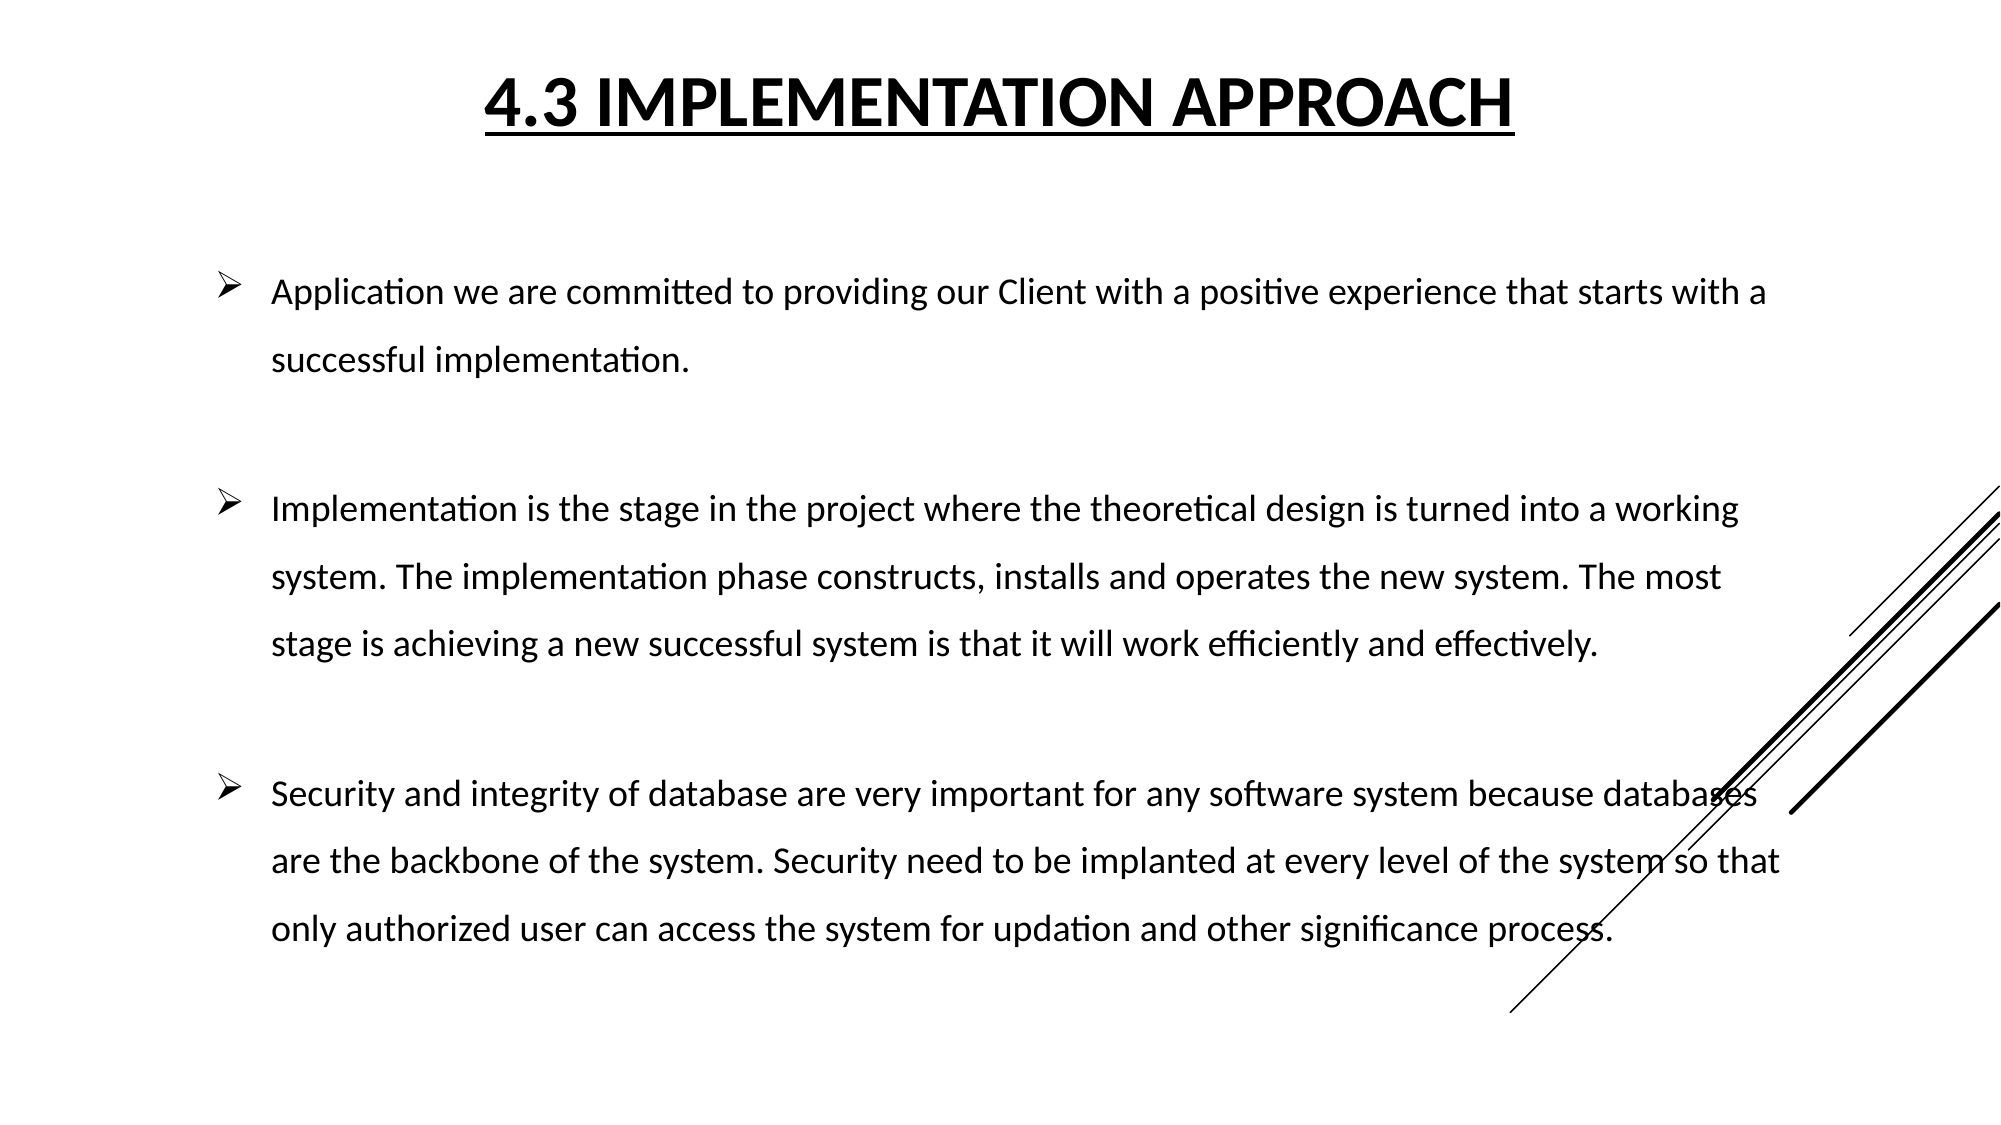

# 4.3 Implementation Approach

Application we are committed to providing our Client with a positive experience that starts with a successful implementation.

Implementation is the stage in the project where the theoretical design is turned into a working system. The implementation phase constructs, installs and operates the new system. The most stage is achieving a new successful system is that it will work efficiently and effectively.

Security and integrity of database are very important for any software system because databases are the backbone of the system. Security need to be implanted at every level of the system so that only authorized user can access the system for updation and other significance process.